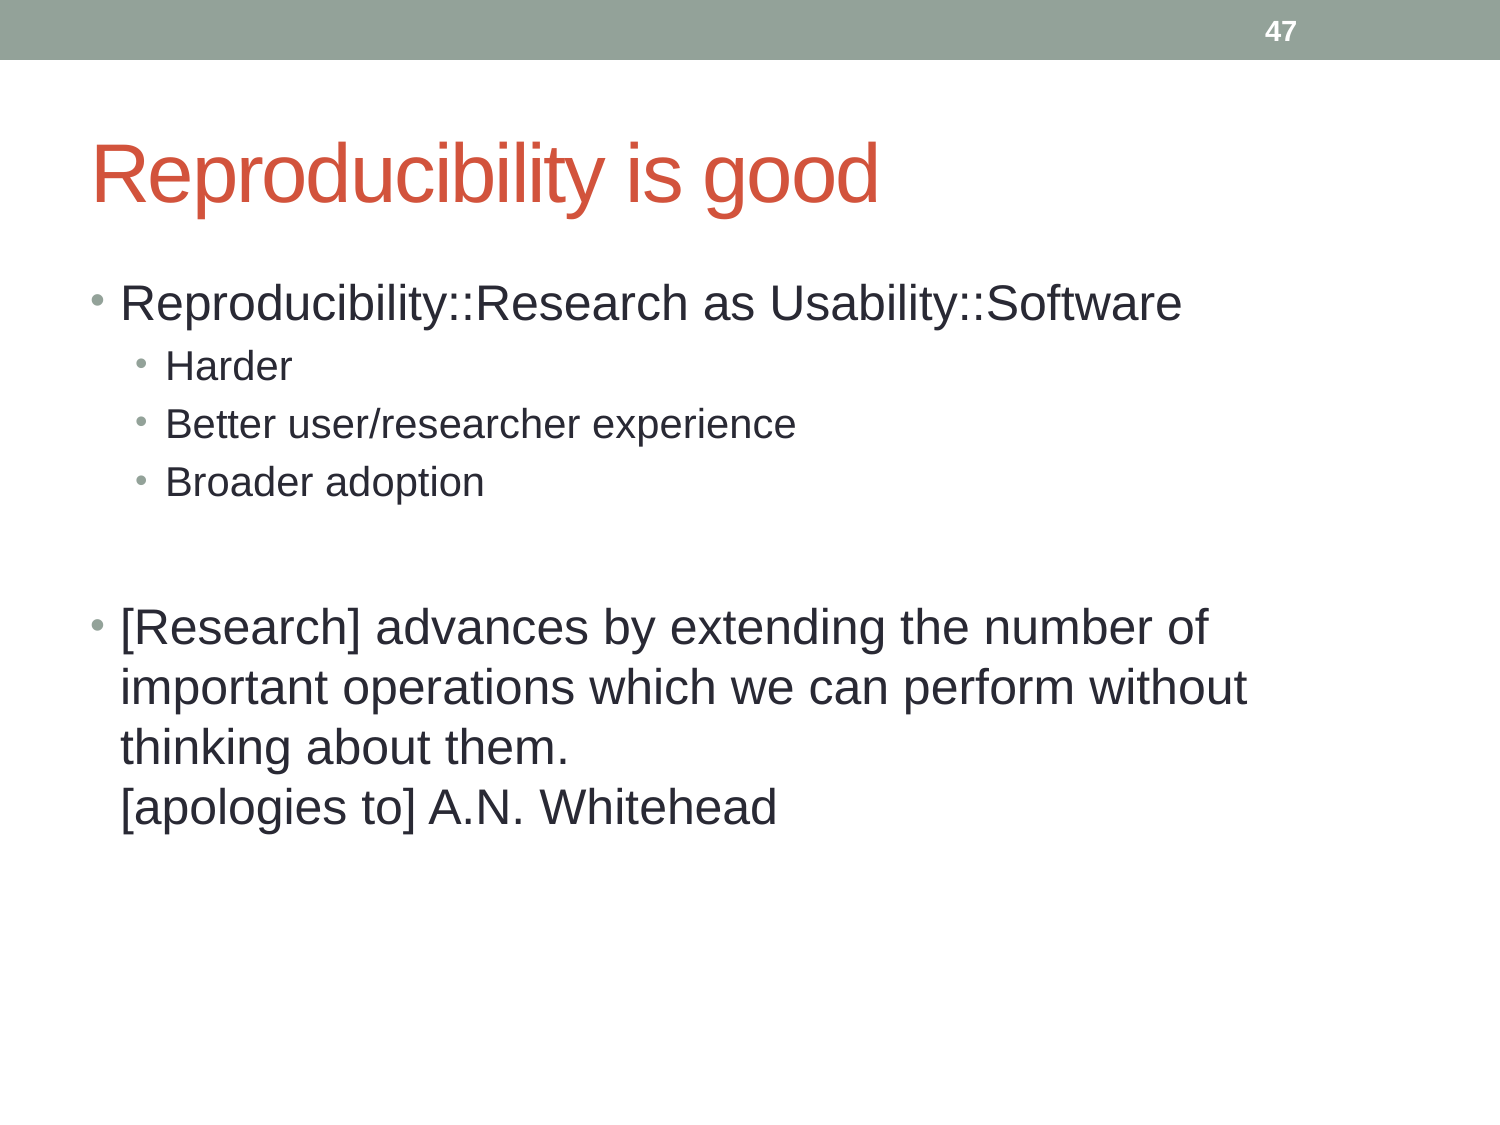

47
# Reproducibility is good
Reproducibility::Research as Usability::Software
Harder
Better user/researcher experience
Broader adoption

[Research] advances by extending the number of important operations which we can perform without thinking about them.
[apologies to] A.N. Whitehead